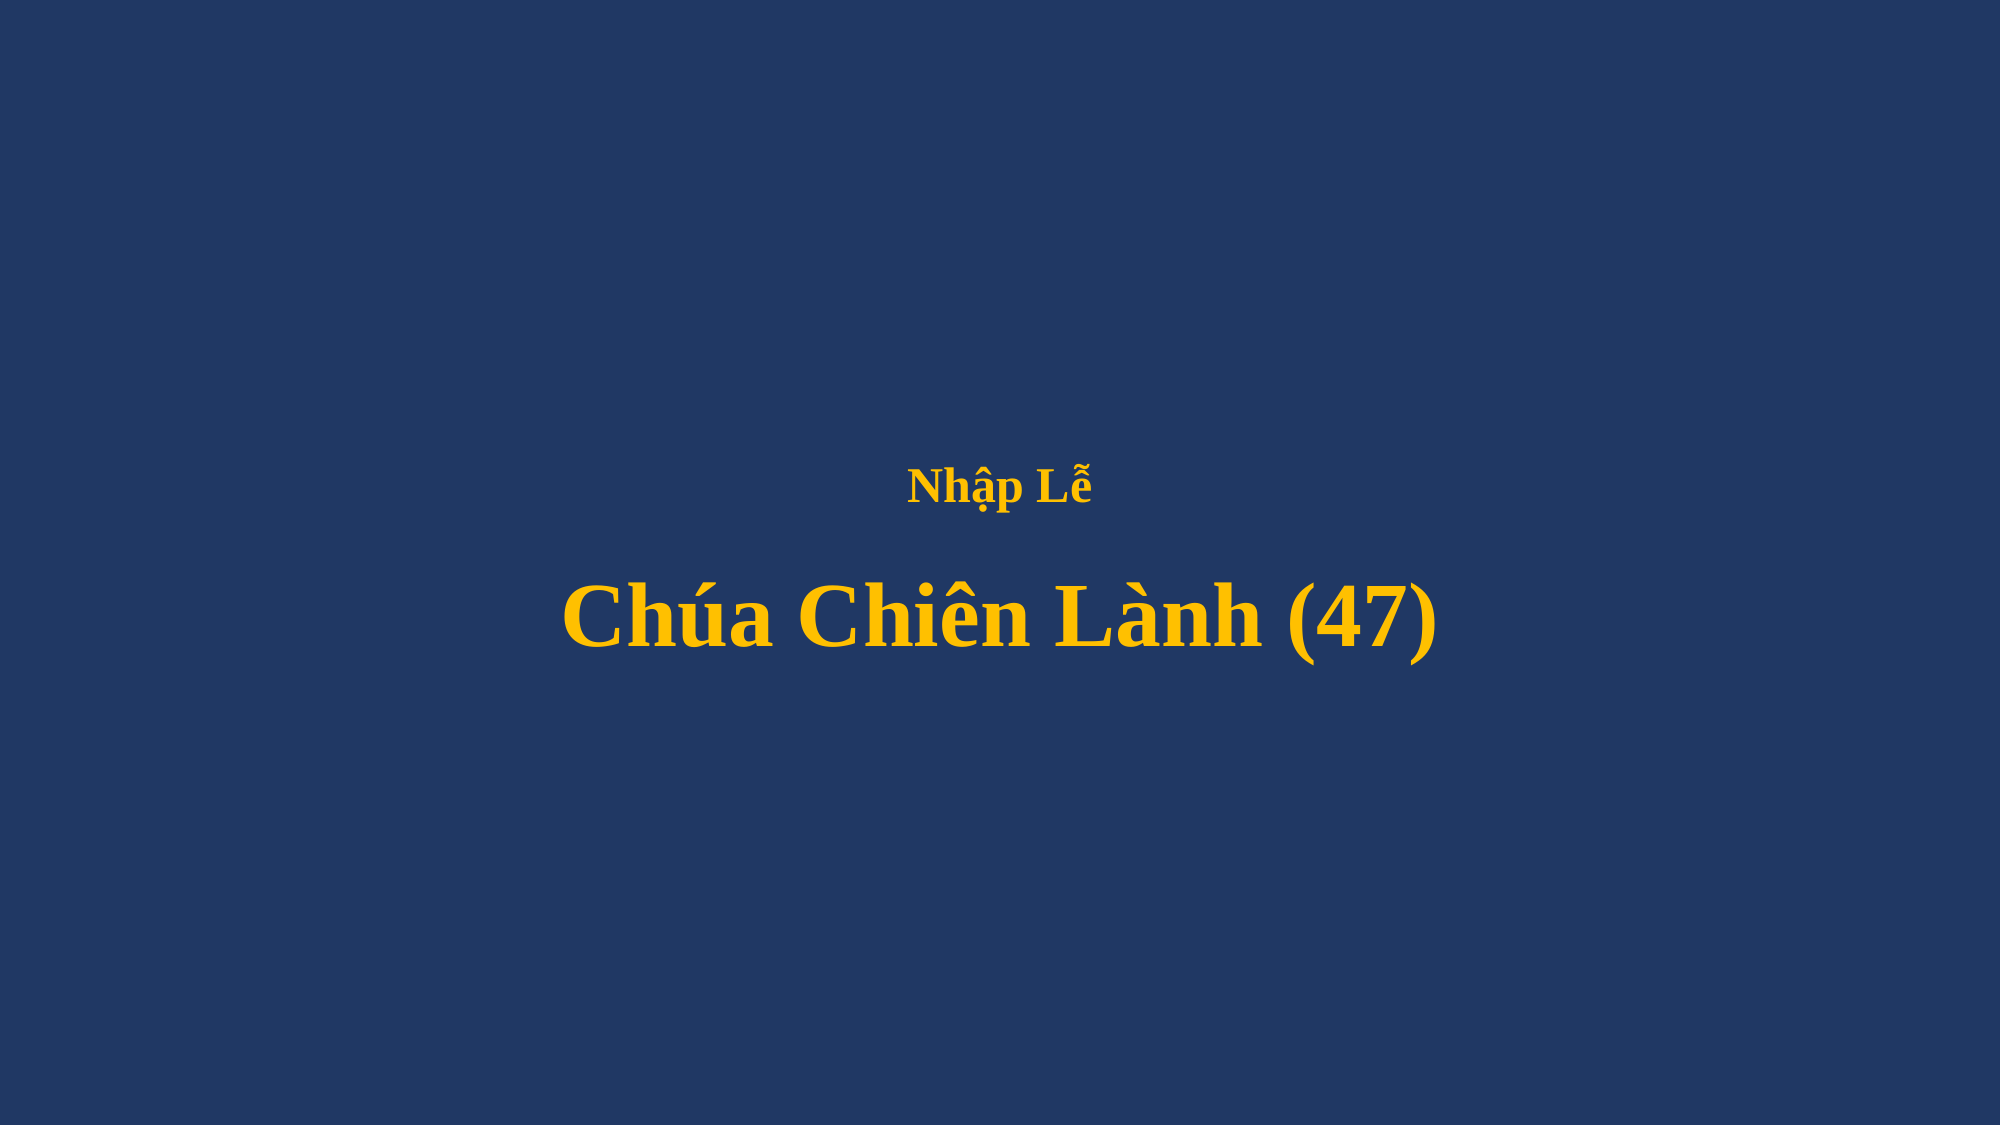

# Nhập Lễ Chúa Chiên Lành (47)